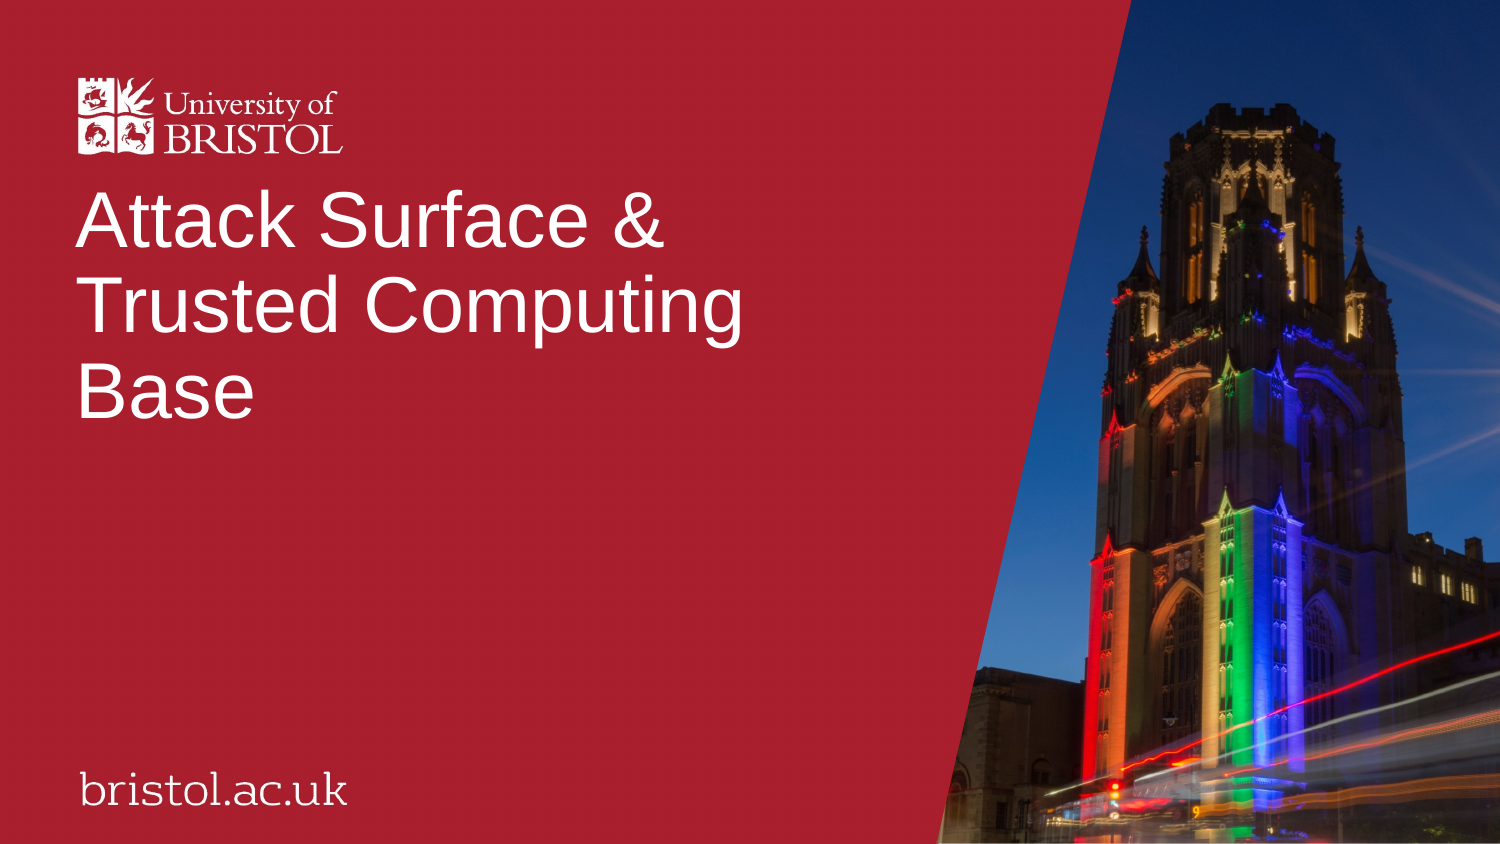

# Attack Surface & Trusted Computing Base